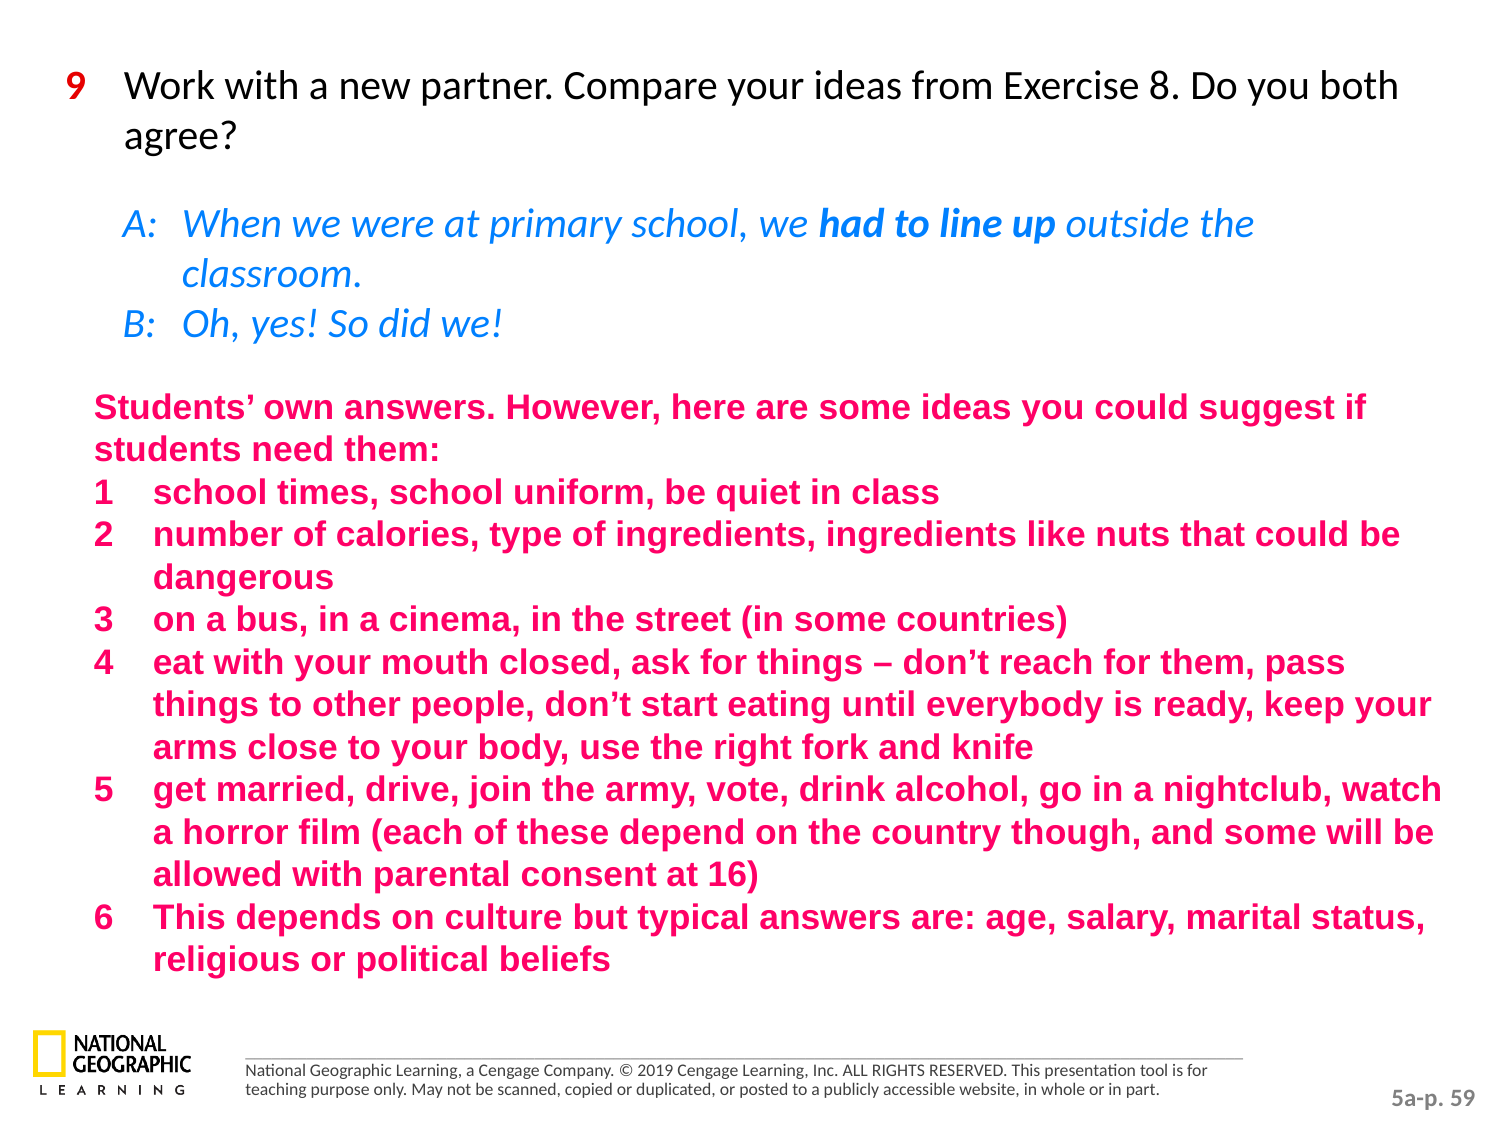

9 	Work with a new partner. Compare your ideas from Exercise 8. Do you both agree?
A: 	When we were at primary school, we had to line up outside the classroom.
B: 	Oh, yes! So did we!
Students’ own answers. However, here are some ideas you could suggest if students need them:
1 	school times, school uniform, be quiet in class
2 	number of calories, type of ingredients, ingredients like nuts that could be dangerous
3 	on a bus, in a cinema, in the street (in some countries)
4 	eat with your mouth closed, ask for things – don’t reach for them, pass things to other people, don’t start eating until everybody is ready, keep your arms close to your body, use the right fork and knife
5 	get married, drive, join the army, vote, drink alcohol, go in a nightclub, watch a horror film (each of these depend on the country though, and some will be allowed with parental consent at 16)
6 	This depends on culture but typical answers are: age, salary, marital status, religious or political beliefs
5a-p. 59